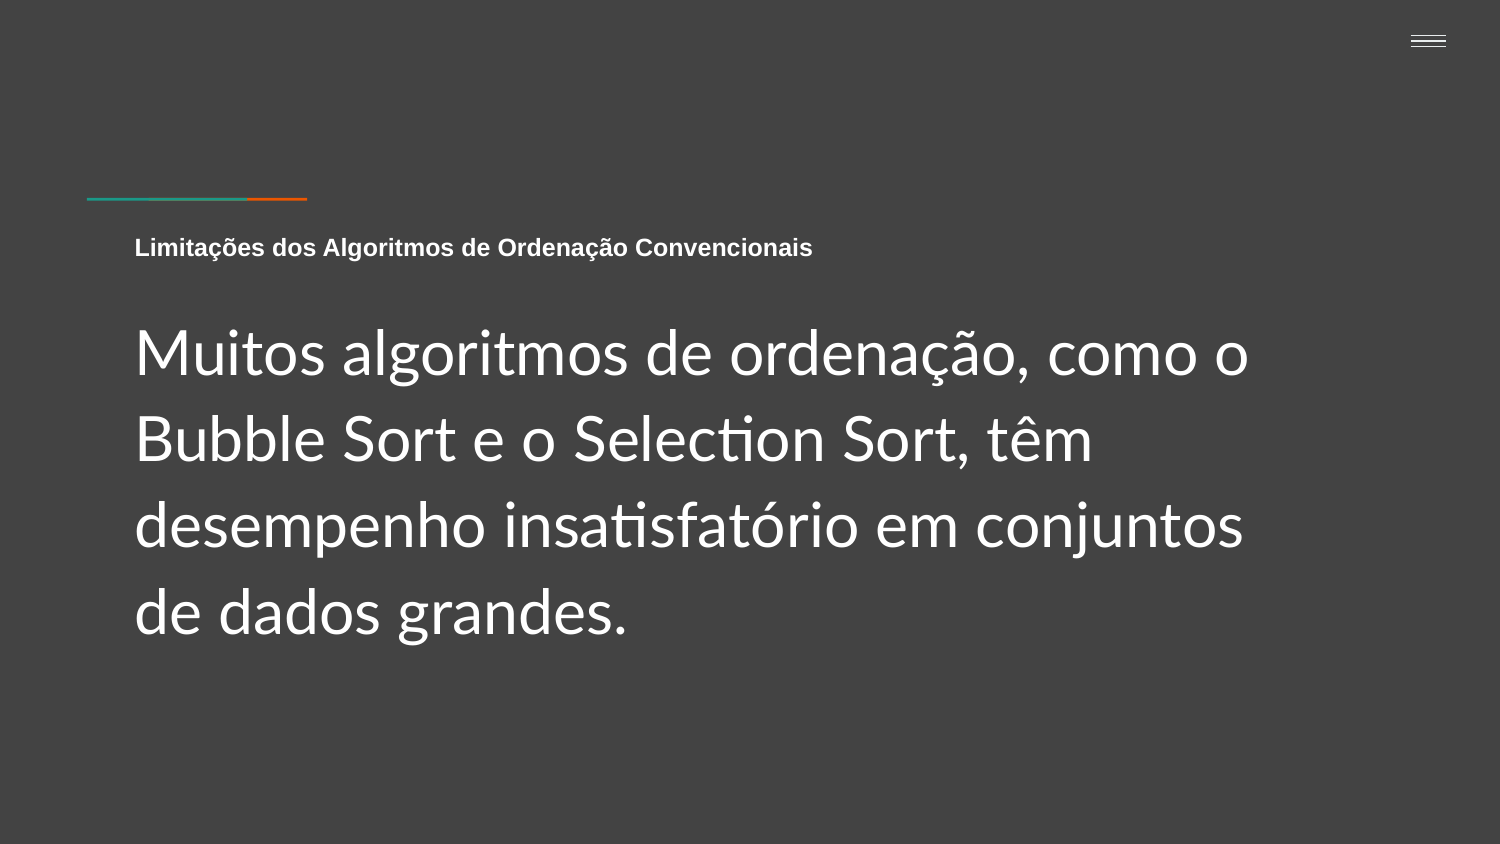

# Limitações dos Algoritmos de Ordenação Convencionais
Muitos algoritmos de ordenação, como o Bubble Sort e o Selection Sort, têm desempenho insatisfatório em conjuntos de dados grandes.